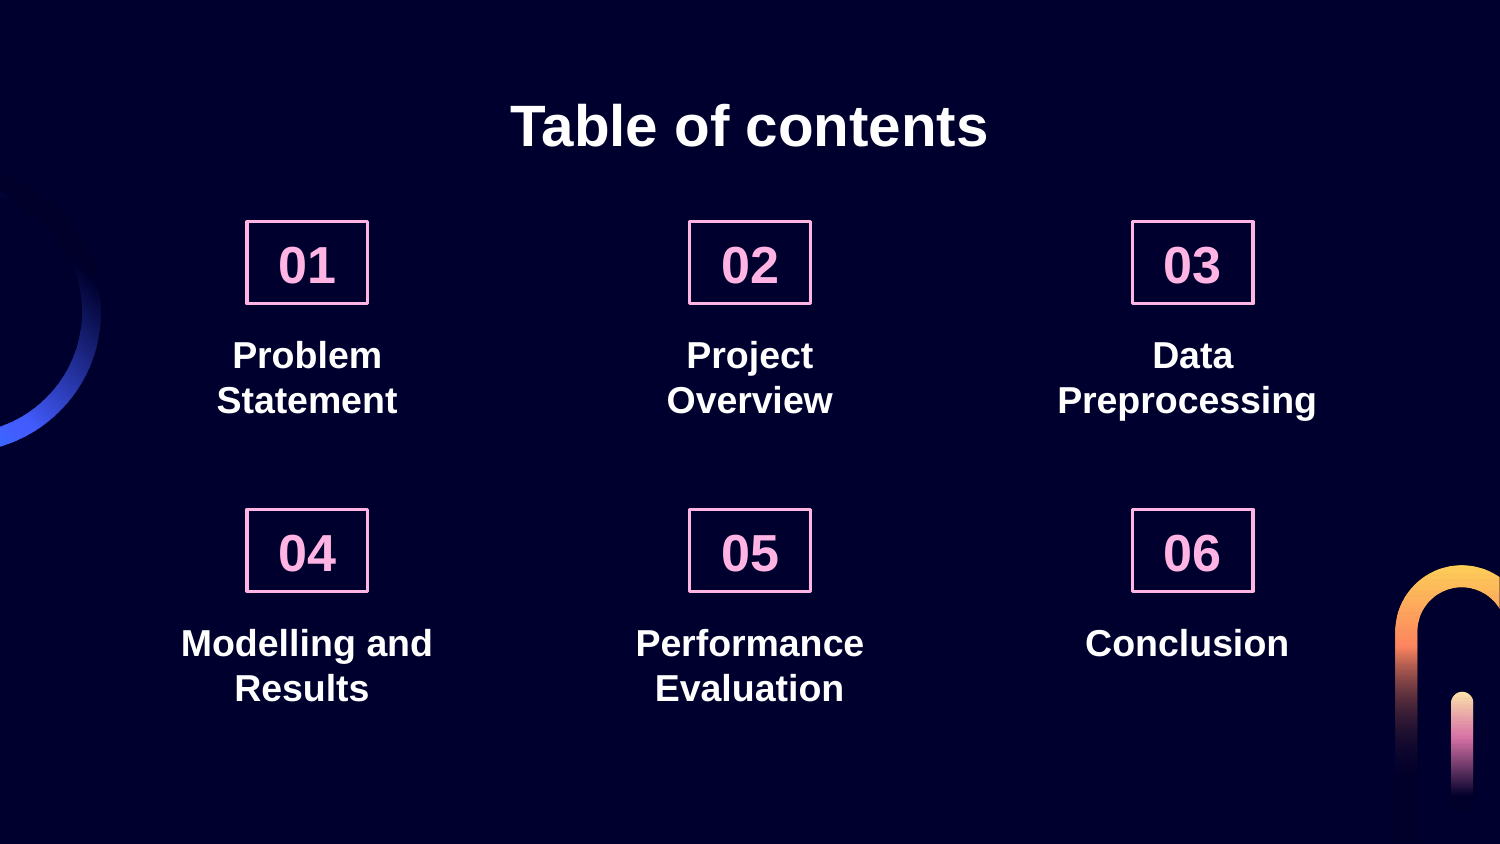

# Table of contents
01
02
03
Problem
Statement
Project
Overview
Data Preprocessing
04
05
06
Modelling and Results
Performance Evaluation
Conclusion